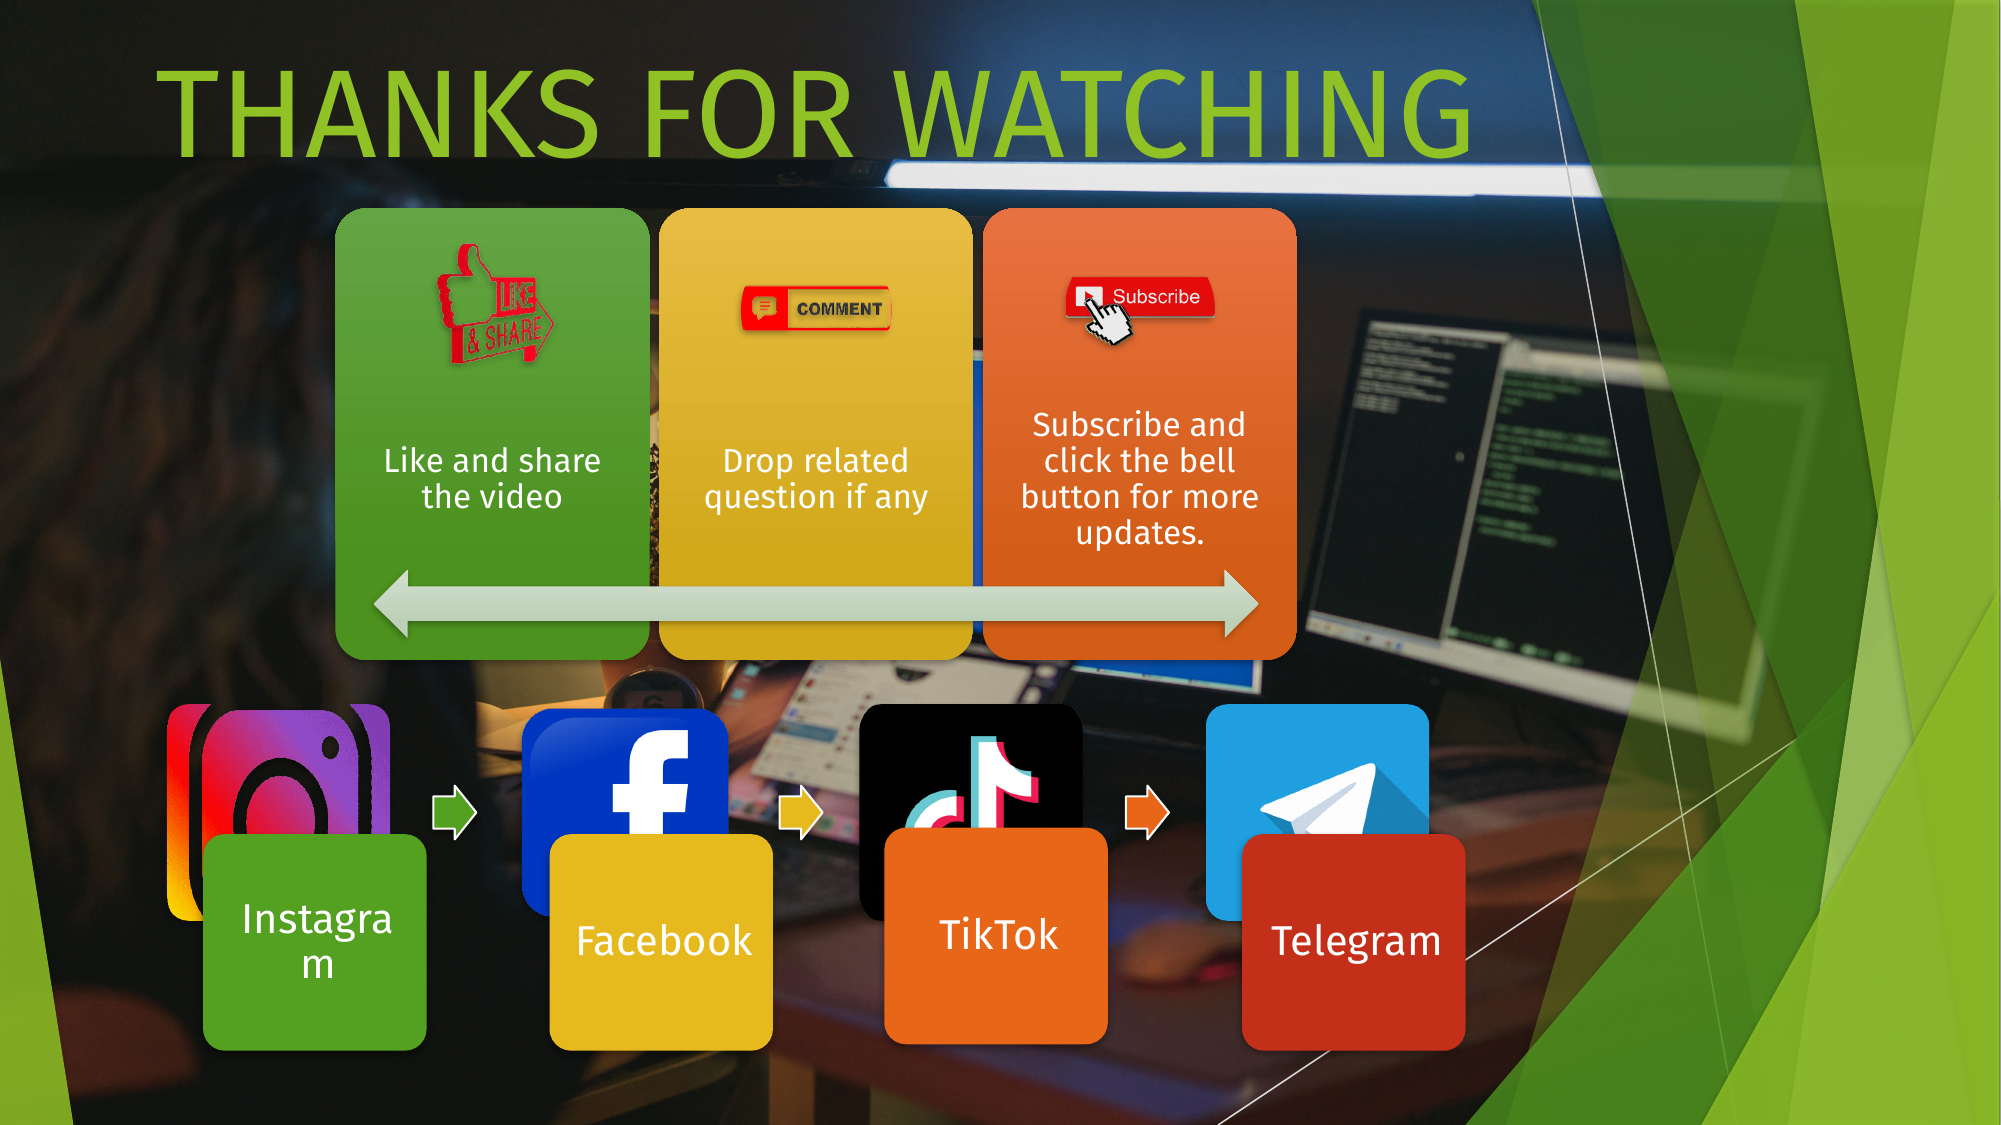

# THANKS FOR WATCHING
Like and share the video
Drop related question if any
Subscribe and click the bell button for more updates.
Instagram

Facebook

TikTok

Telegram